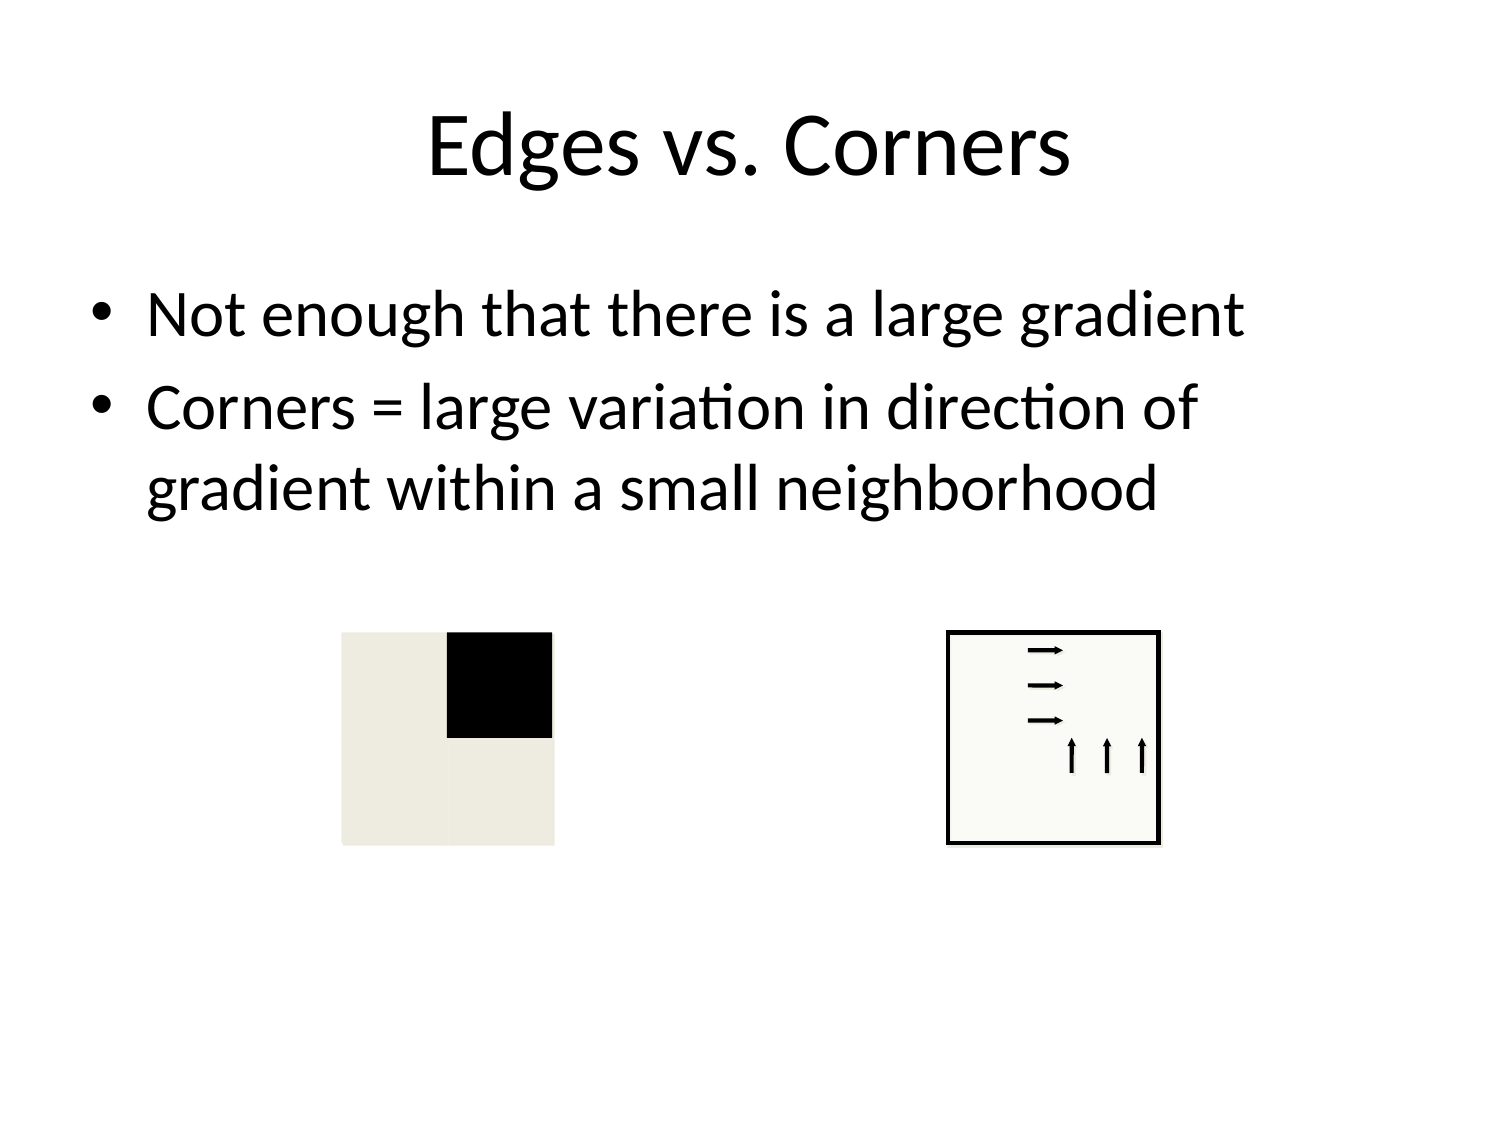

# Edges vs. Corners
Not enough that there is a large gradient
Corners = large variation in direction of gradient within a small neighborhood